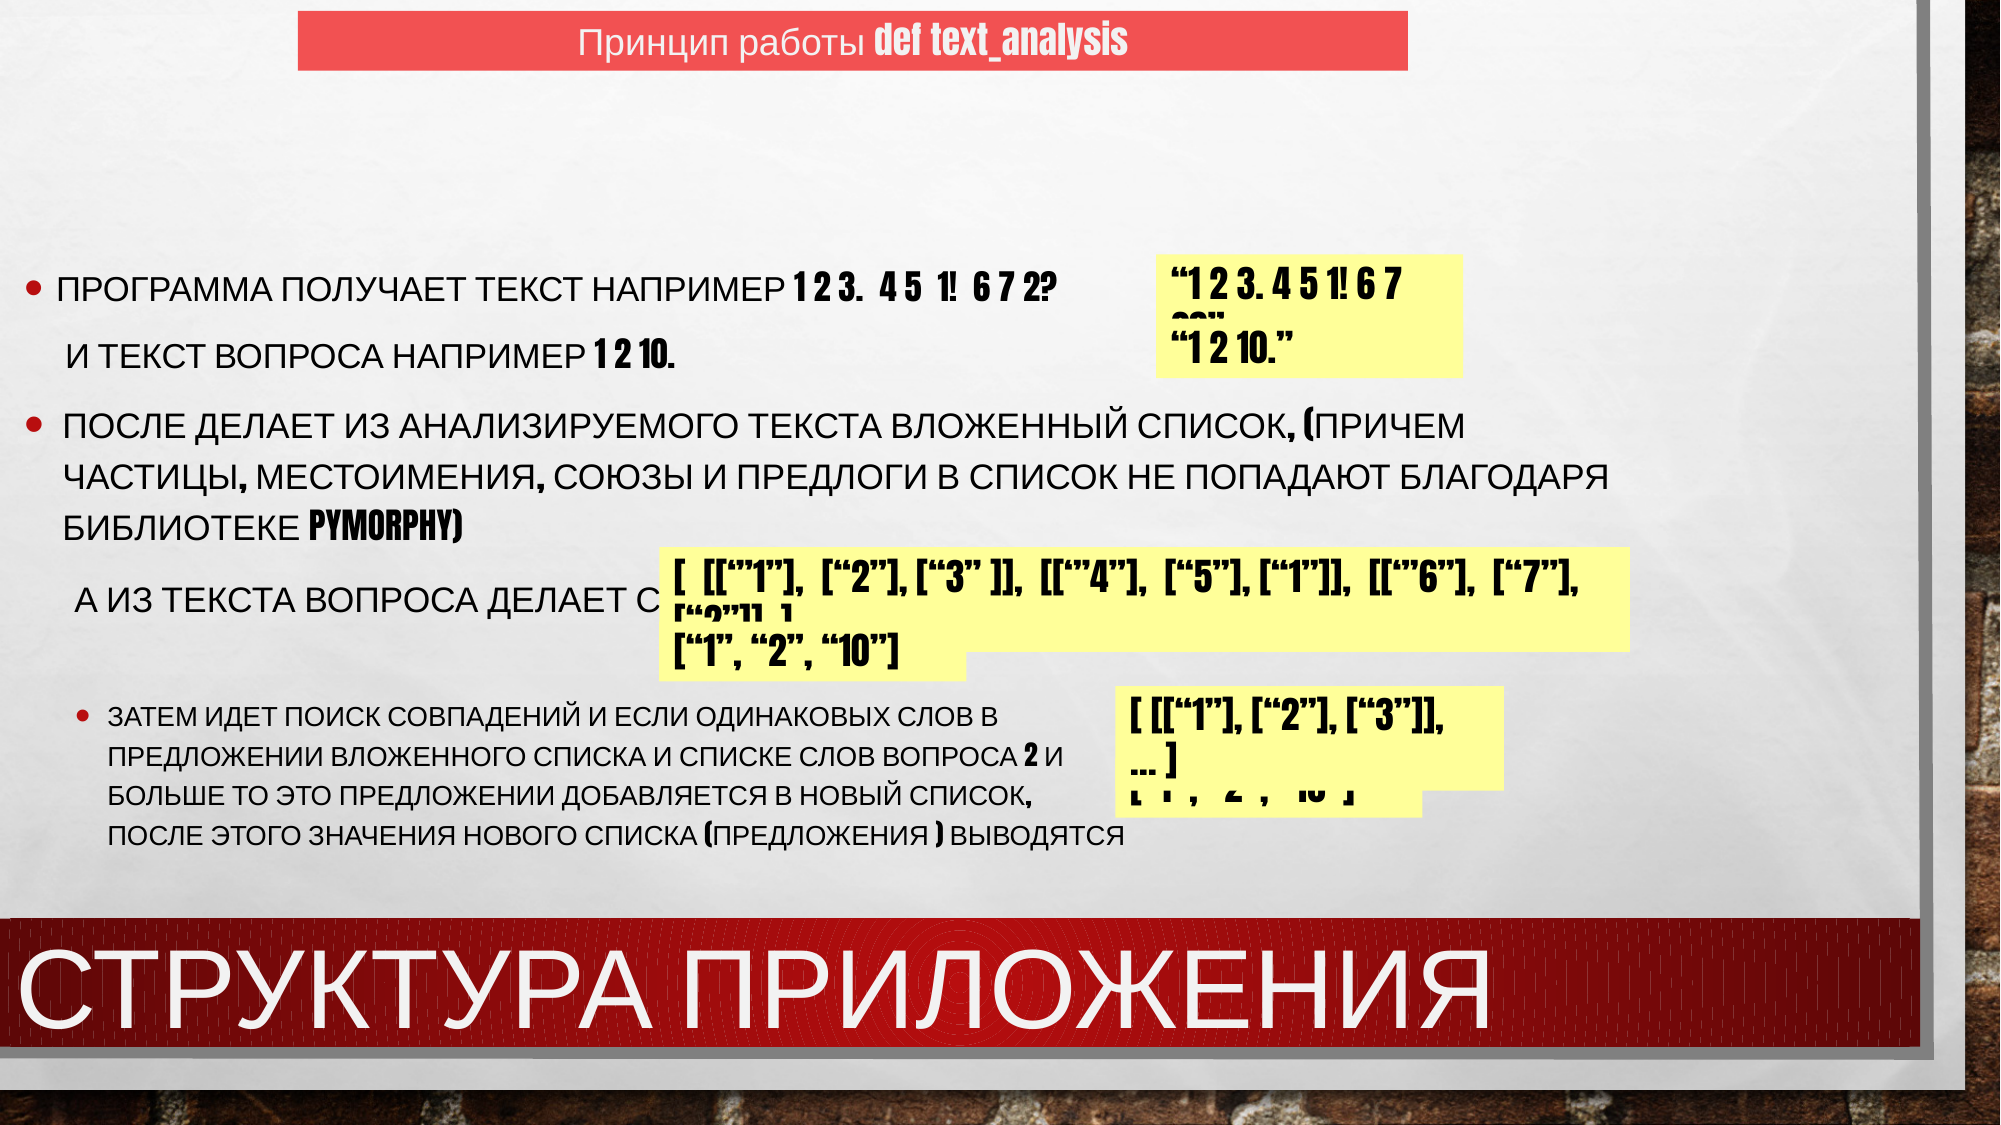

Принцип работы def text_analysis
Программа получает текст например 1 2 3.  4 5  1!  6 7 2?
     И текст вопроса например 1 2 10.
“1 2 3. 4 5 1! 6 7 2?”
“1 2 10.”
После делает из анализируемого текста вложенный список, (причем частицы, местоимения, союзы и предлоги в список не попадают благодаря библиотеке pymorphy)
      а из текста вопроса делает список
[  [[‘”1”],  [“2”], [“3” ]],  [[‘”4”],  [“5”], [“1”]],  [[‘”6”],  [“7”], [“2”]]  ]
[“1”, “2”, “10”]
Затем идет поиск совпадений и если одинаковых слов в предложении вложенного списка и списке слов вопроса 2 и больше то это предложении добавляется в новый список, после этого значения нового списка (предложения ) выводятся
[ [[“1”], [“2”], [“3”]], … ]
[“1”, “2”, “10”]
# Структура приложения